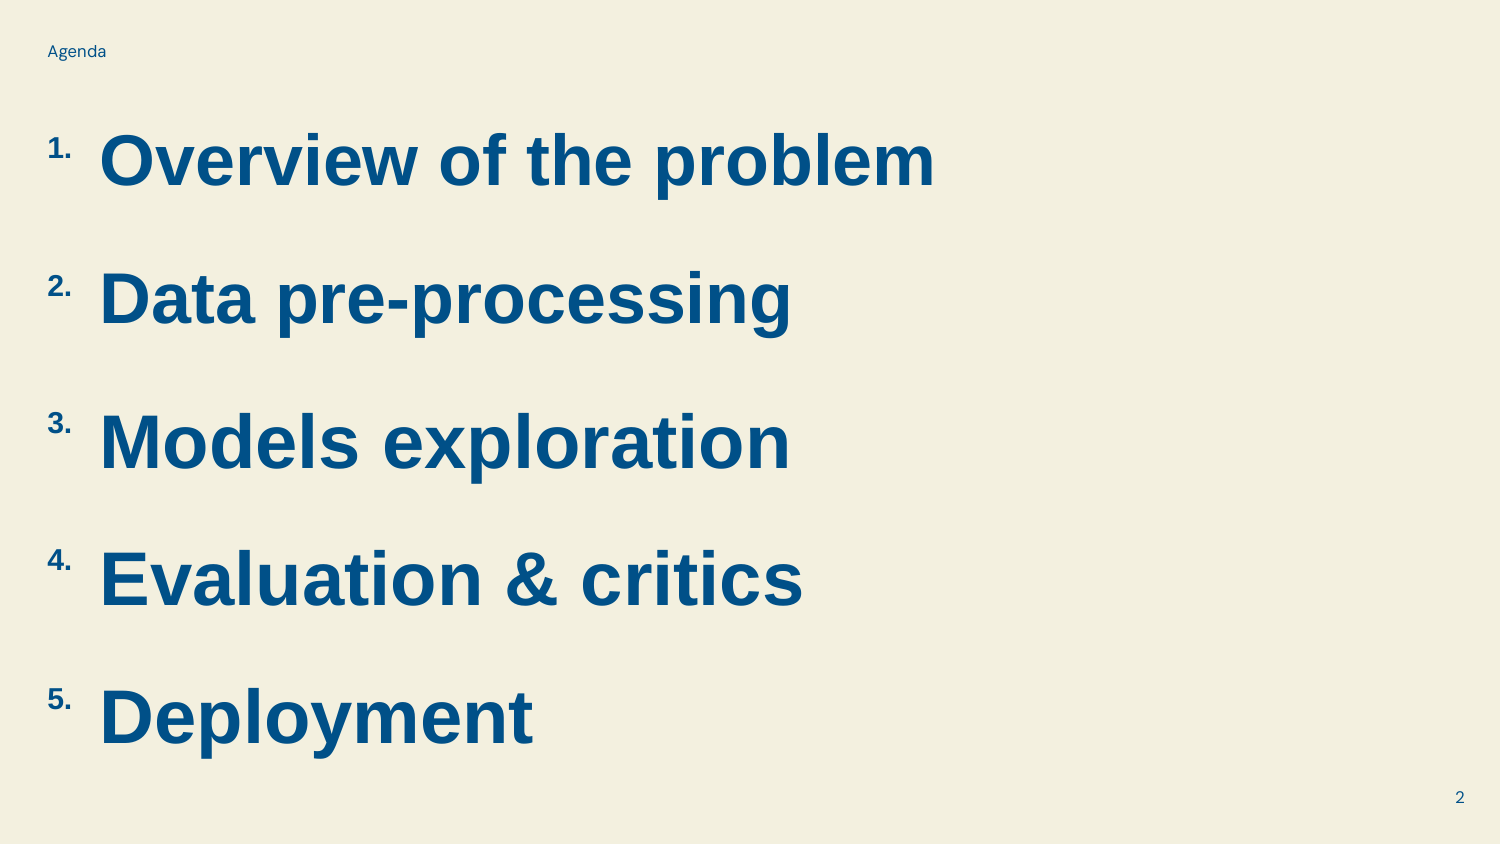

Agenda
1.
Overview of the problem
2.
Data pre-processing
3.
Models exploration
4.
Evaluation & critics
5.
Deployment
2